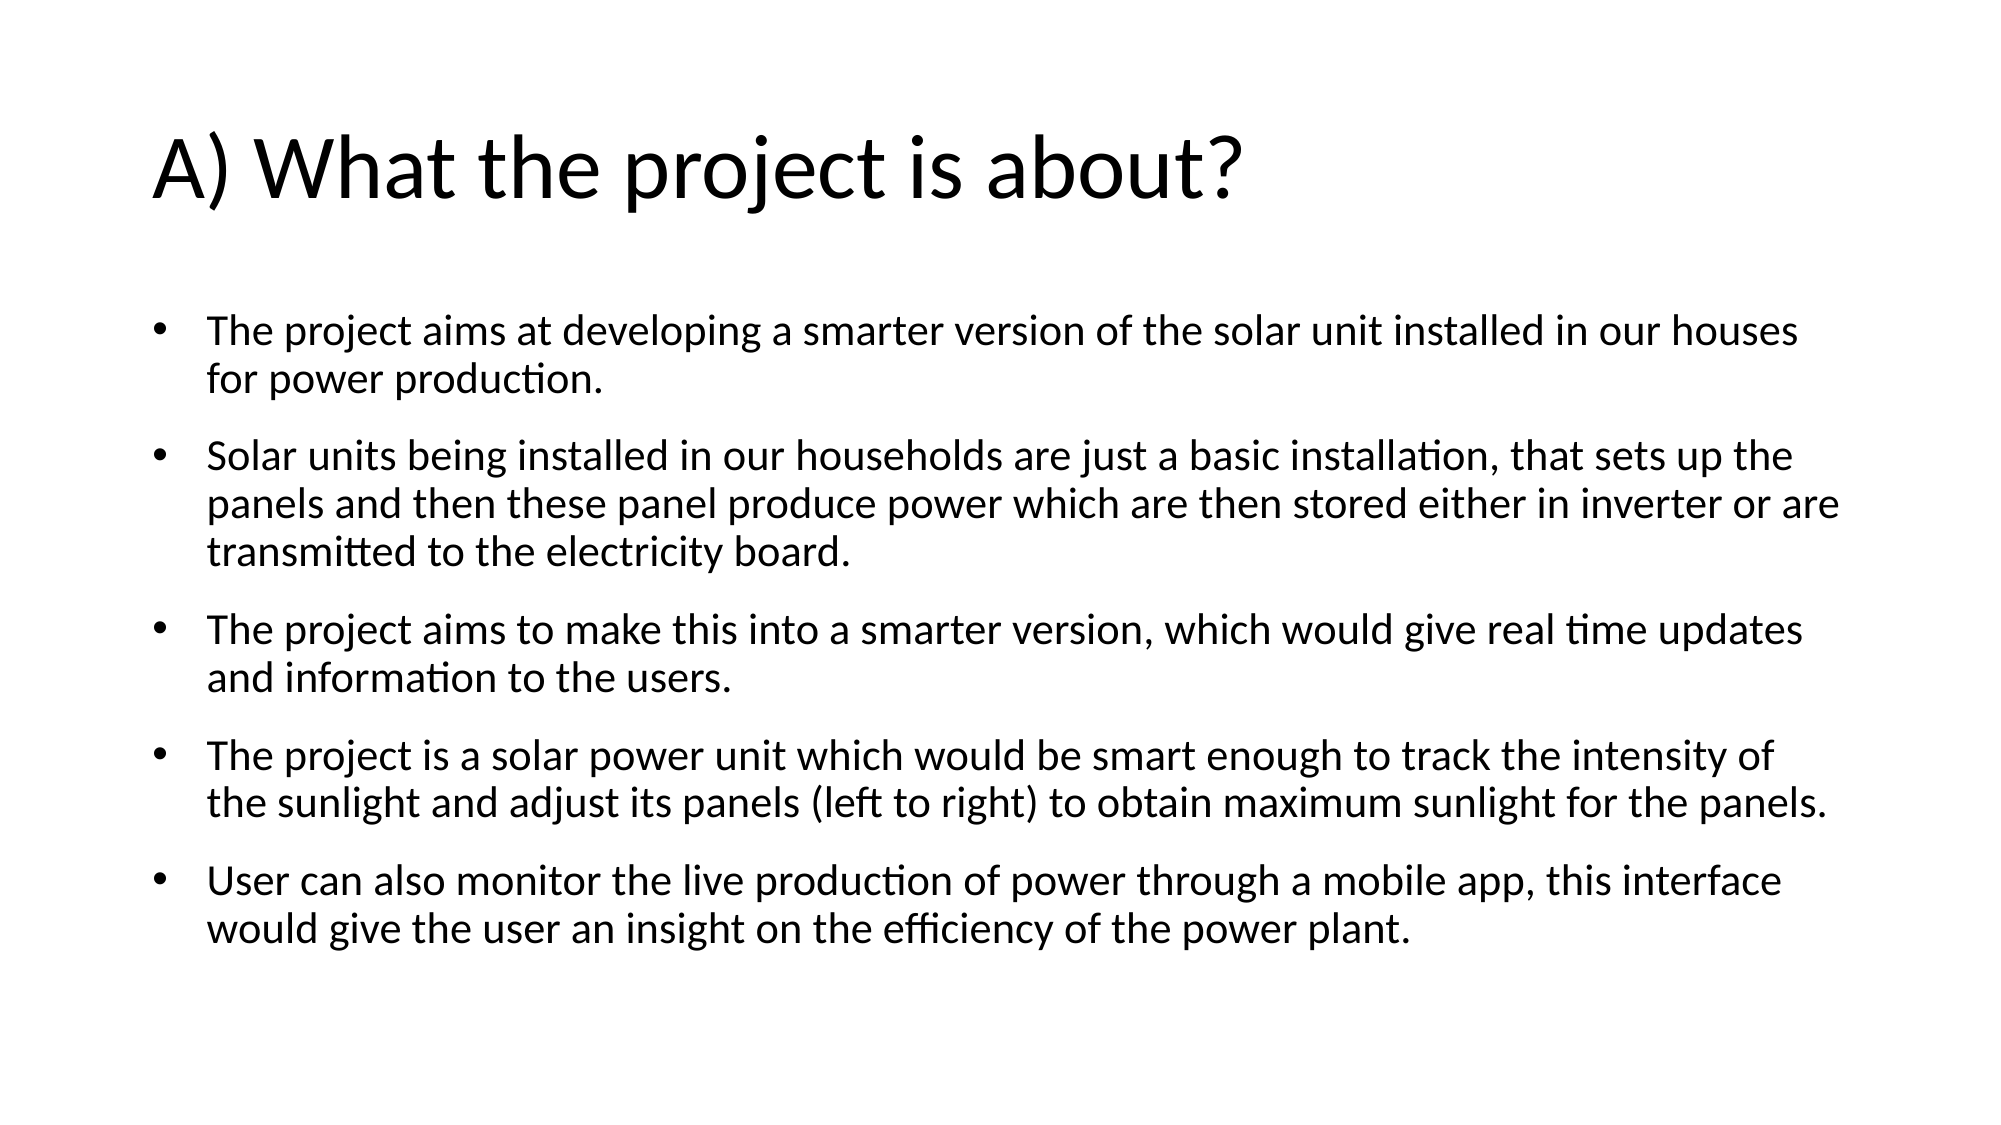

# A) What the project is about?
The project aims at developing a smarter version of the solar unit installed in our houses for power production.
Solar units being installed in our households are just a basic installation, that sets up the panels and then these panel produce power which are then stored either in inverter or are transmitted to the electricity board.
The project aims to make this into a smarter version, which would give real time updates and information to the users.
The project is a solar power unit which would be smart enough to track the intensity of the sunlight and adjust its panels (left to right) to obtain maximum sunlight for the panels.
User can also monitor the live production of power through a mobile app, this interface would give the user an insight on the efficiency of the power plant.